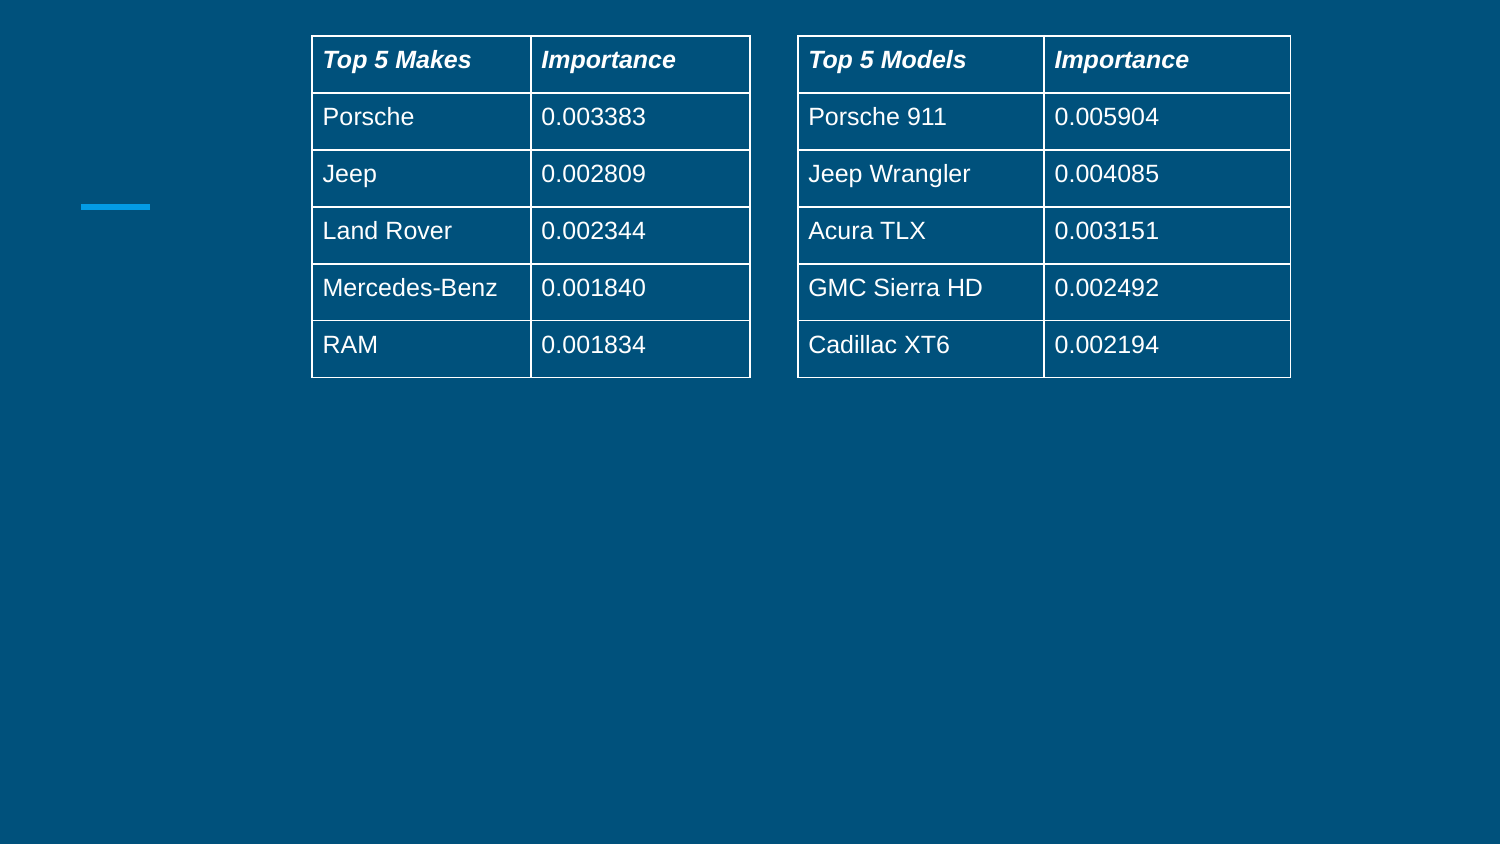

| Top 5 Makes | Importance |
| --- | --- |
| Porsche | 0.003383 |
| Jeep | 0.002809 |
| Land Rover | 0.002344 |
| Mercedes-Benz | 0.001840 |
| RAM | 0.001834 |
| Top 5 Models | Importance |
| --- | --- |
| Porsche 911 | 0.005904 |
| Jeep Wrangler | 0.004085 |
| Acura TLX | 0.003151 |
| GMC Sierra HD | 0.002492 |
| Cadillac XT6 | 0.002194 |